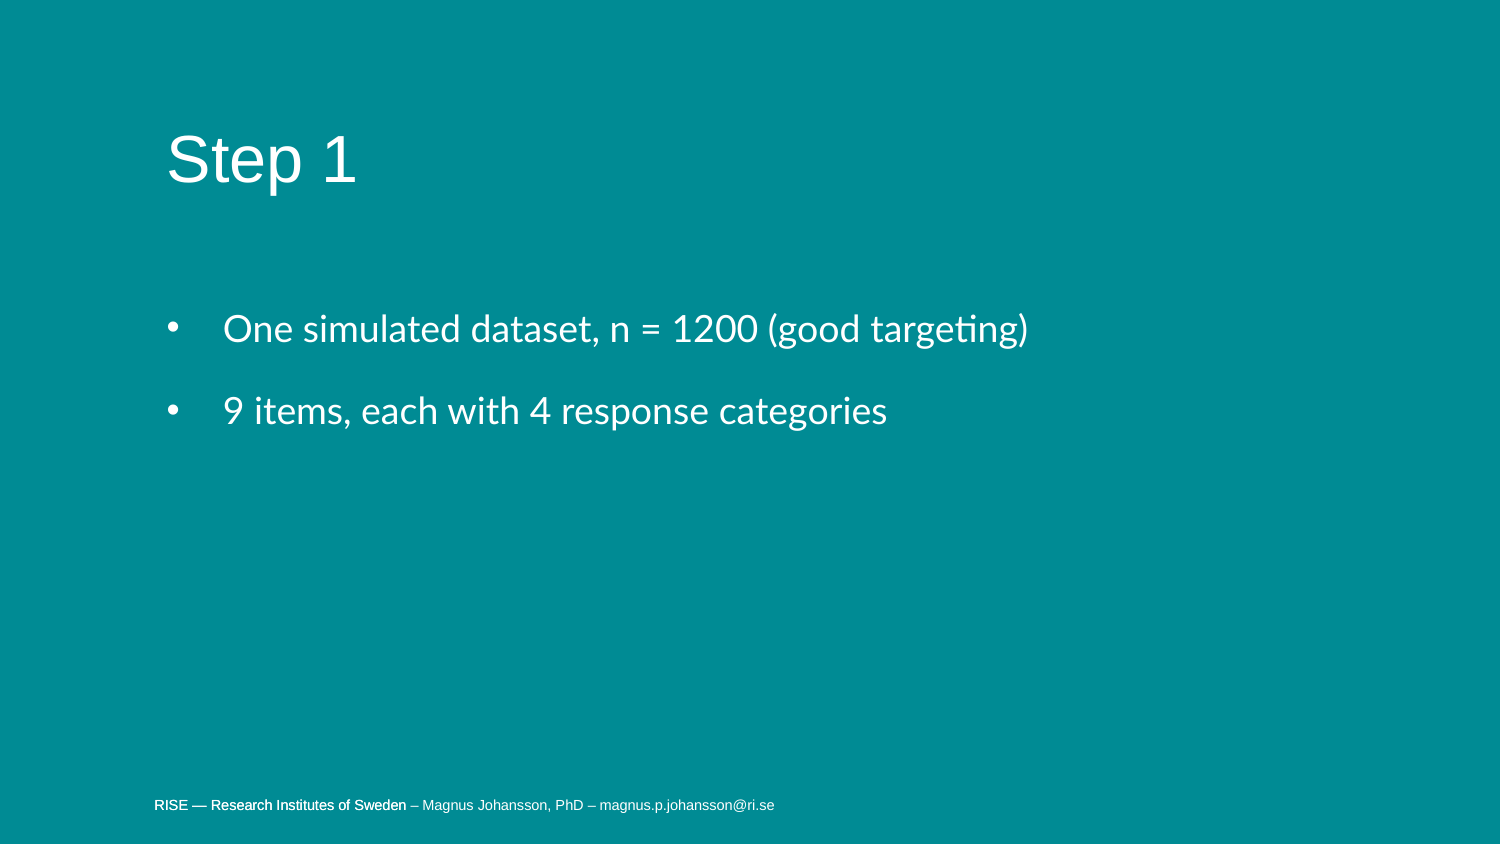

# Step 1
One simulated dataset, n = 1200 (good targeting)
9 items, each with 4 response categories

RISE — Research Institutes of Sweden
RISE — Research Institutes of Sweden – Magnus Johansson, PhD – magnus.p.johansson@ri.se